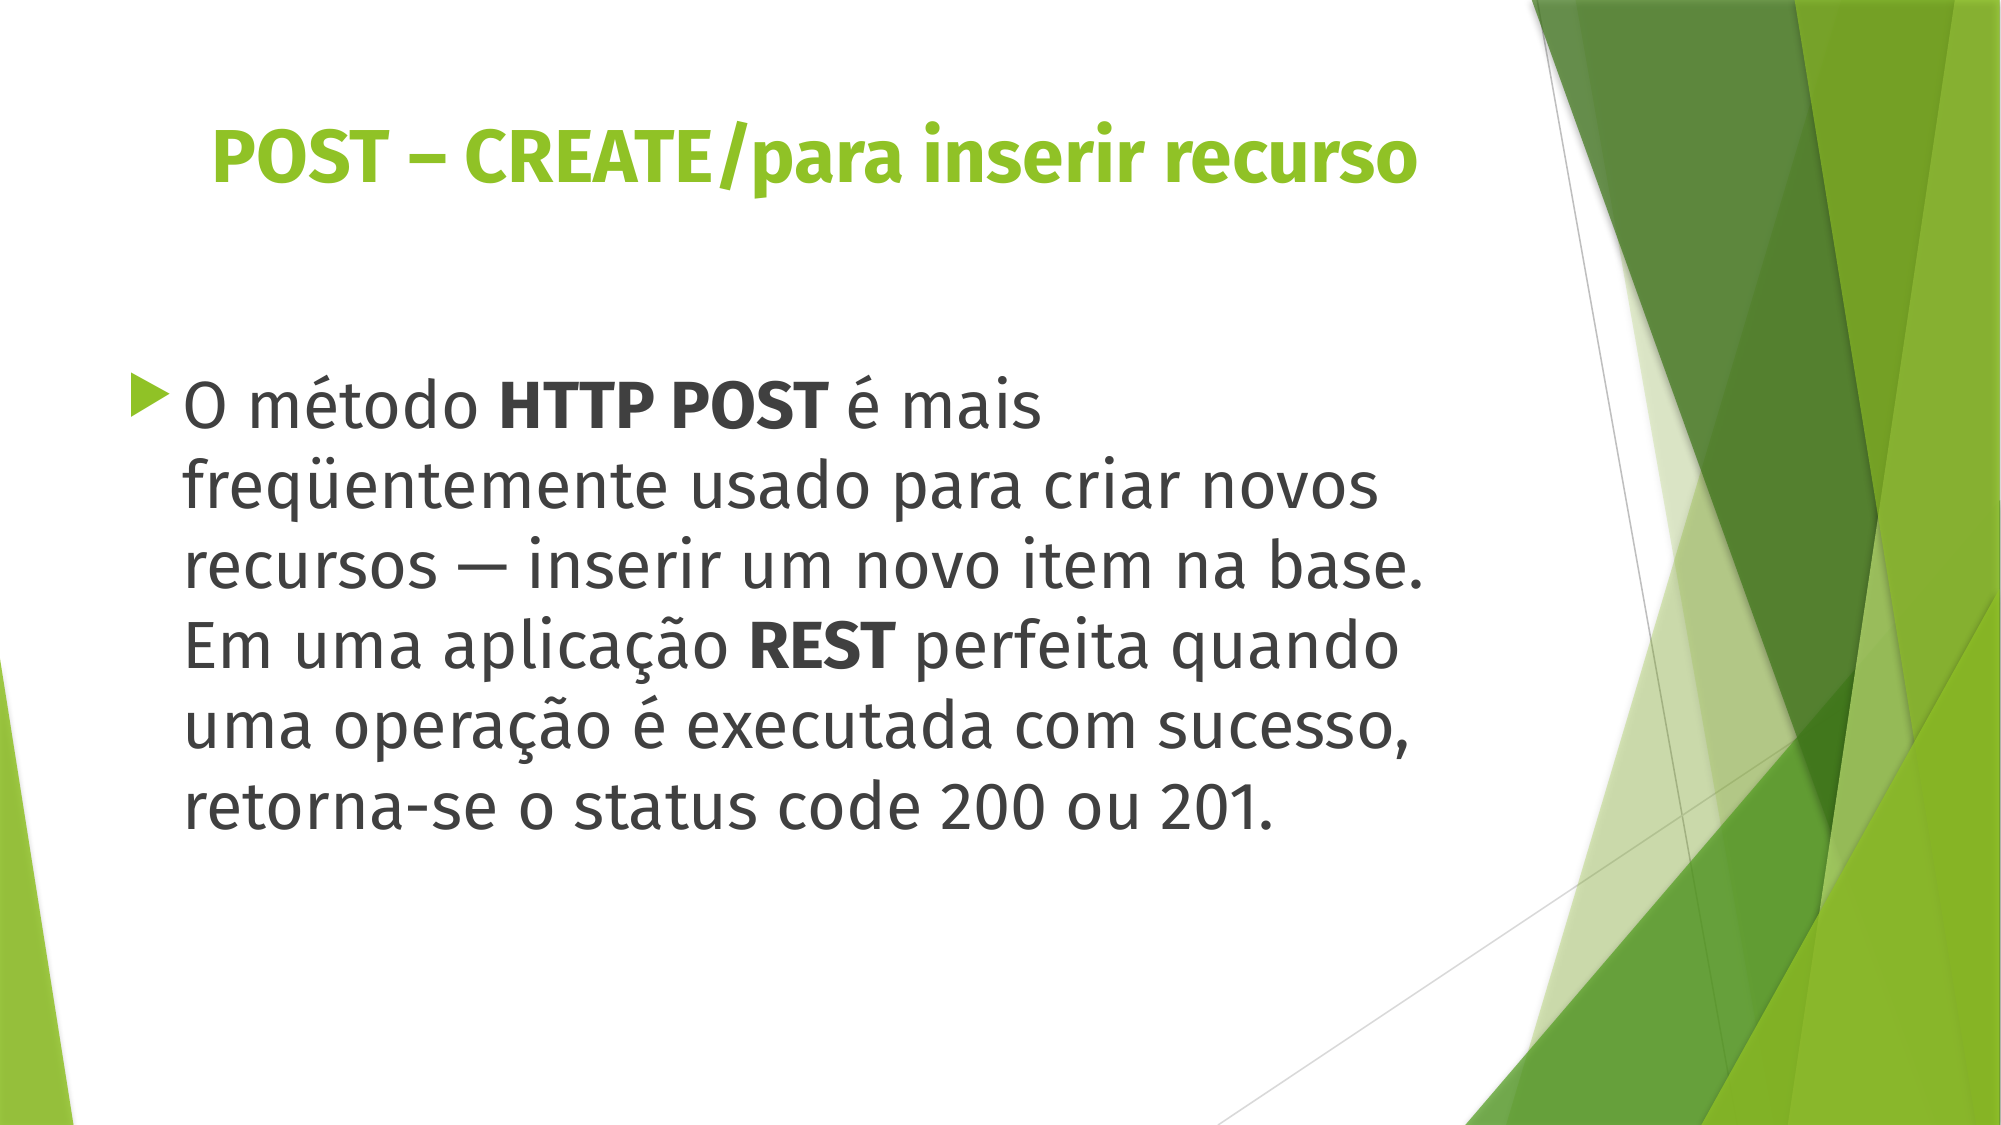

# POST – CREATE/para inserir recurso
O método HTTP POST é mais freqüentemente usado para criar novos recursos — inserir um novo item na base. Em uma aplicação REST perfeita quando uma operação é executada com sucesso, retorna-se o status code 200 ou 201.